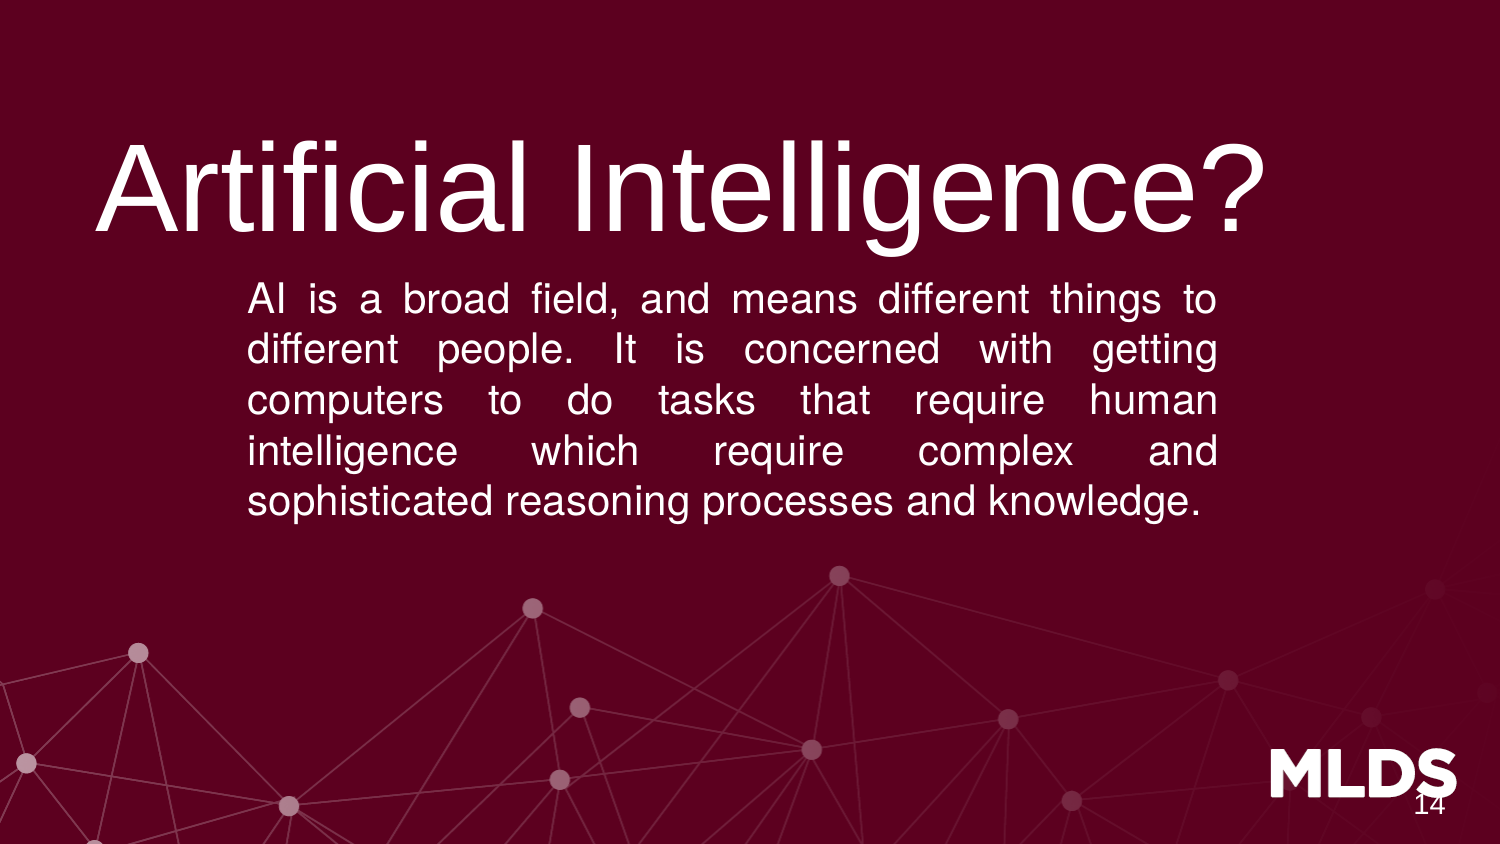

# Artificial Intelligence?
AI is a broad field, and means different things to different people. It is concerned with getting computers to do tasks that require human intelligence which require complex and sophisticated reasoning processes and knowledge.

14